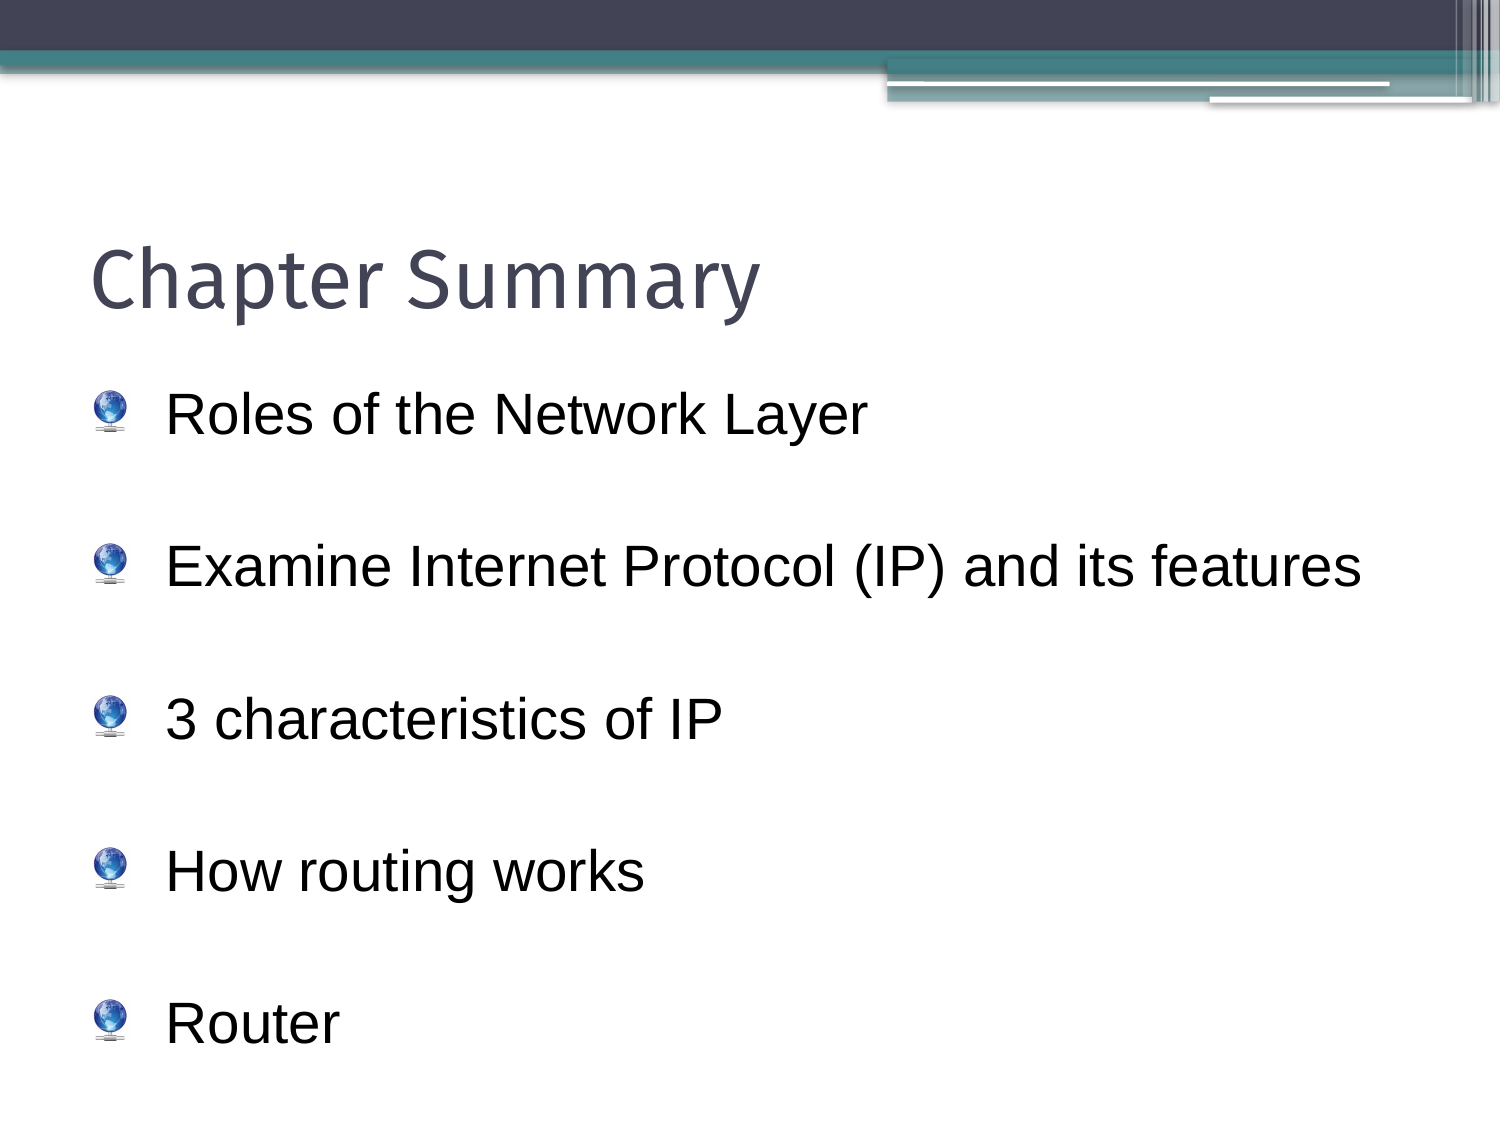

# Chapter Summary
Roles of the Network Layer

Examine Internet Protocol (IP) and its features

3 characteristics of IP

How routing works

Router